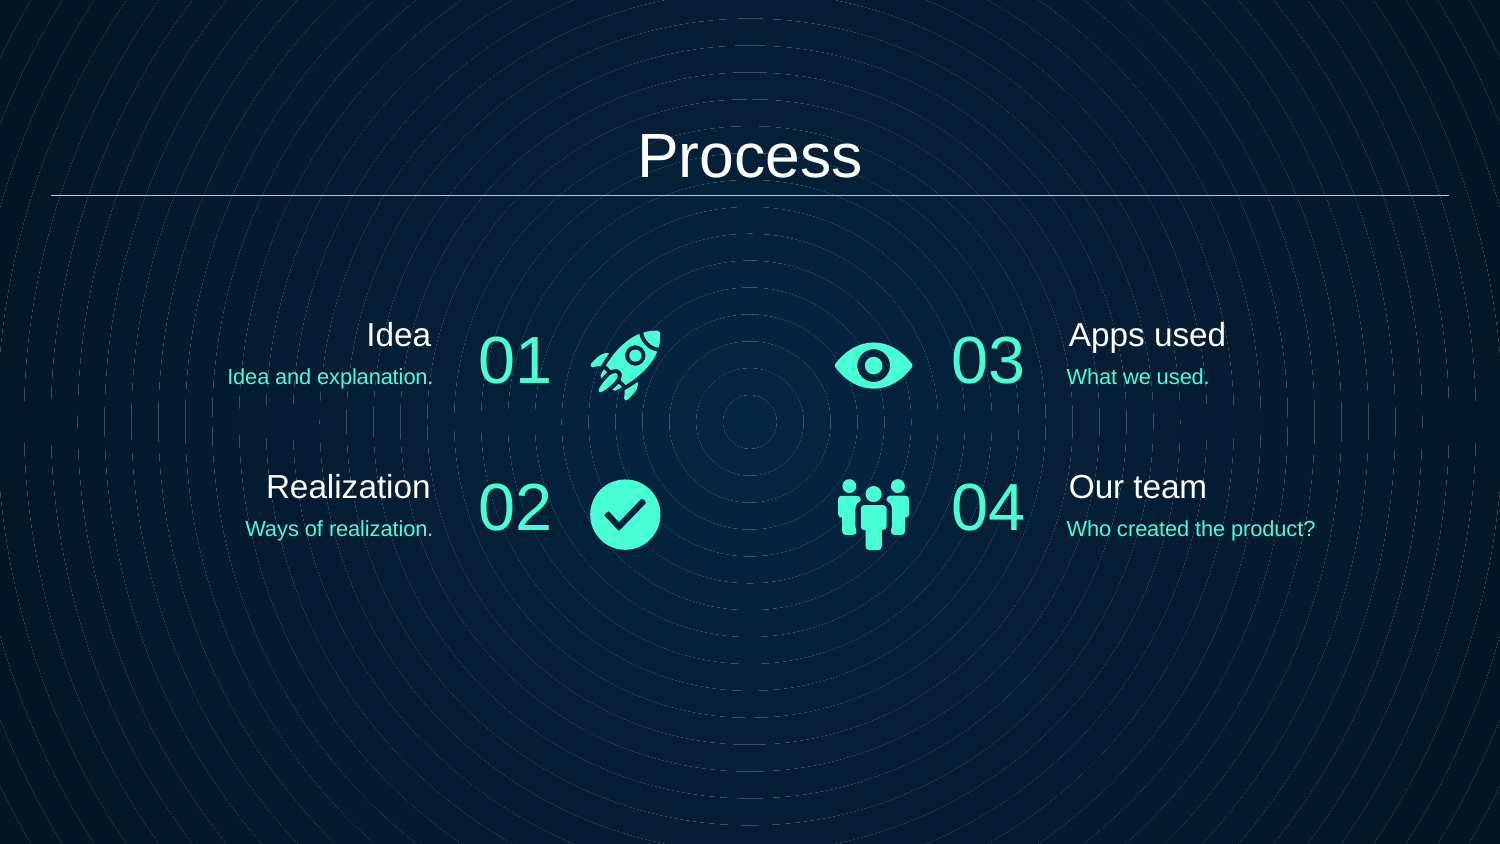

# Process
01
03

Idea
Apps used

Idea and explanation.
What we used.
02
04

Realization
Our team
Ways of realization.
Who created the product?